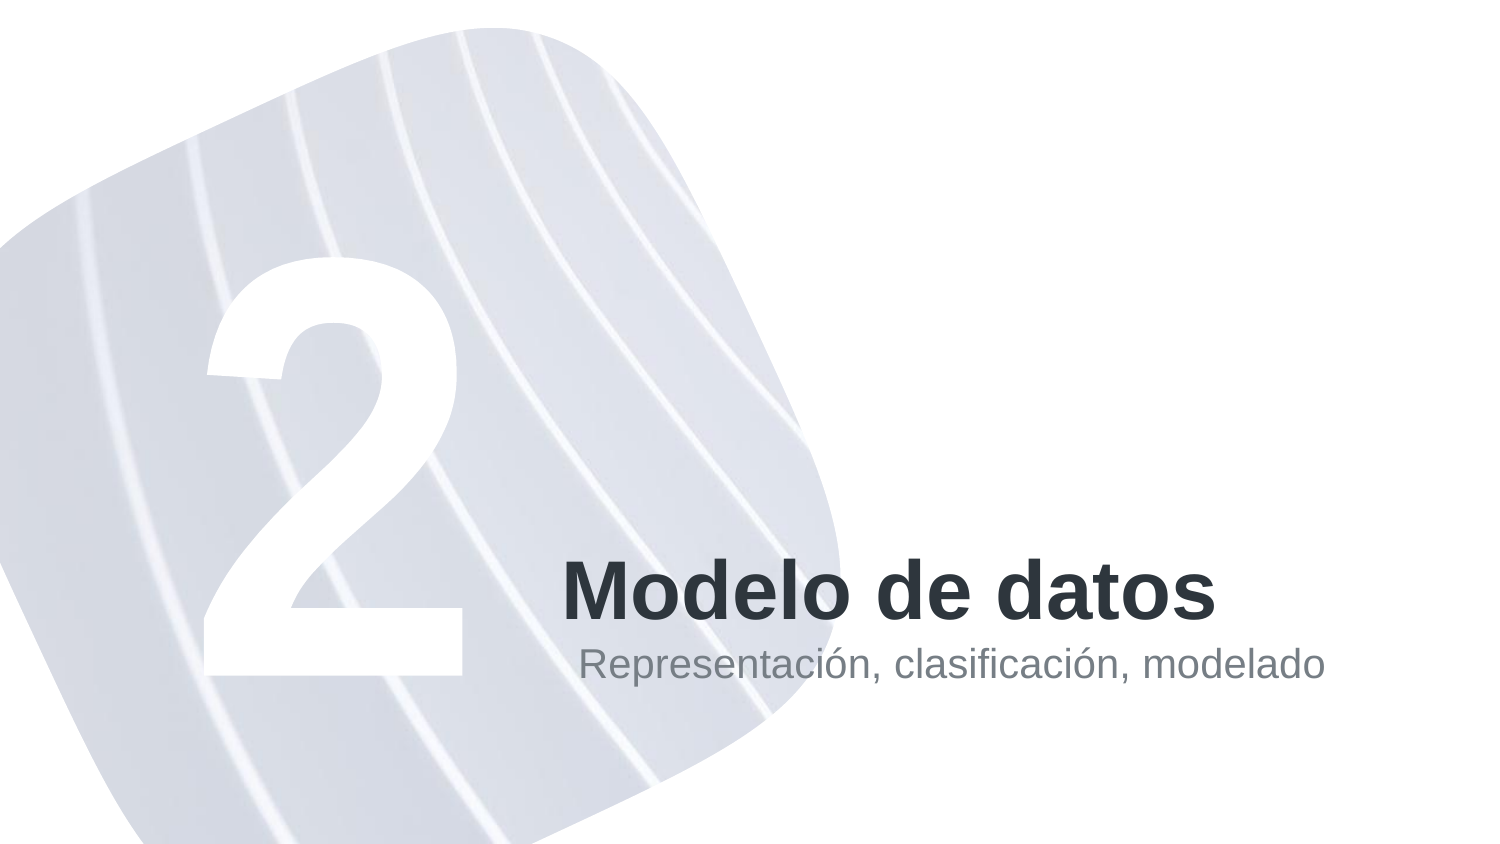

2
# Modelo de datos
Representación, clasificación, modelado